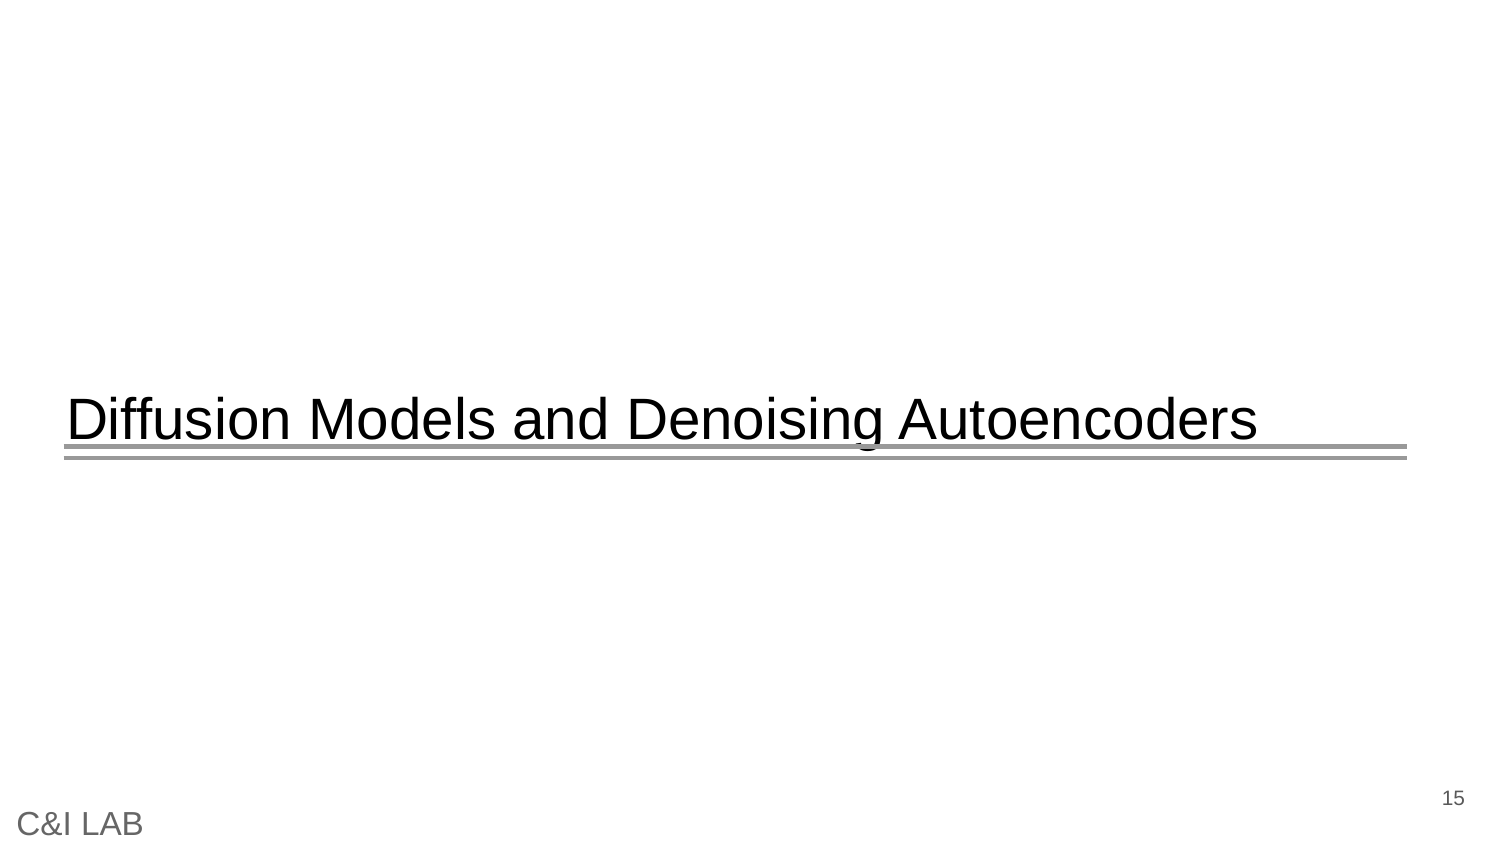

# Diffusion Models and Denoising Autoencoders
15
C&I LAB